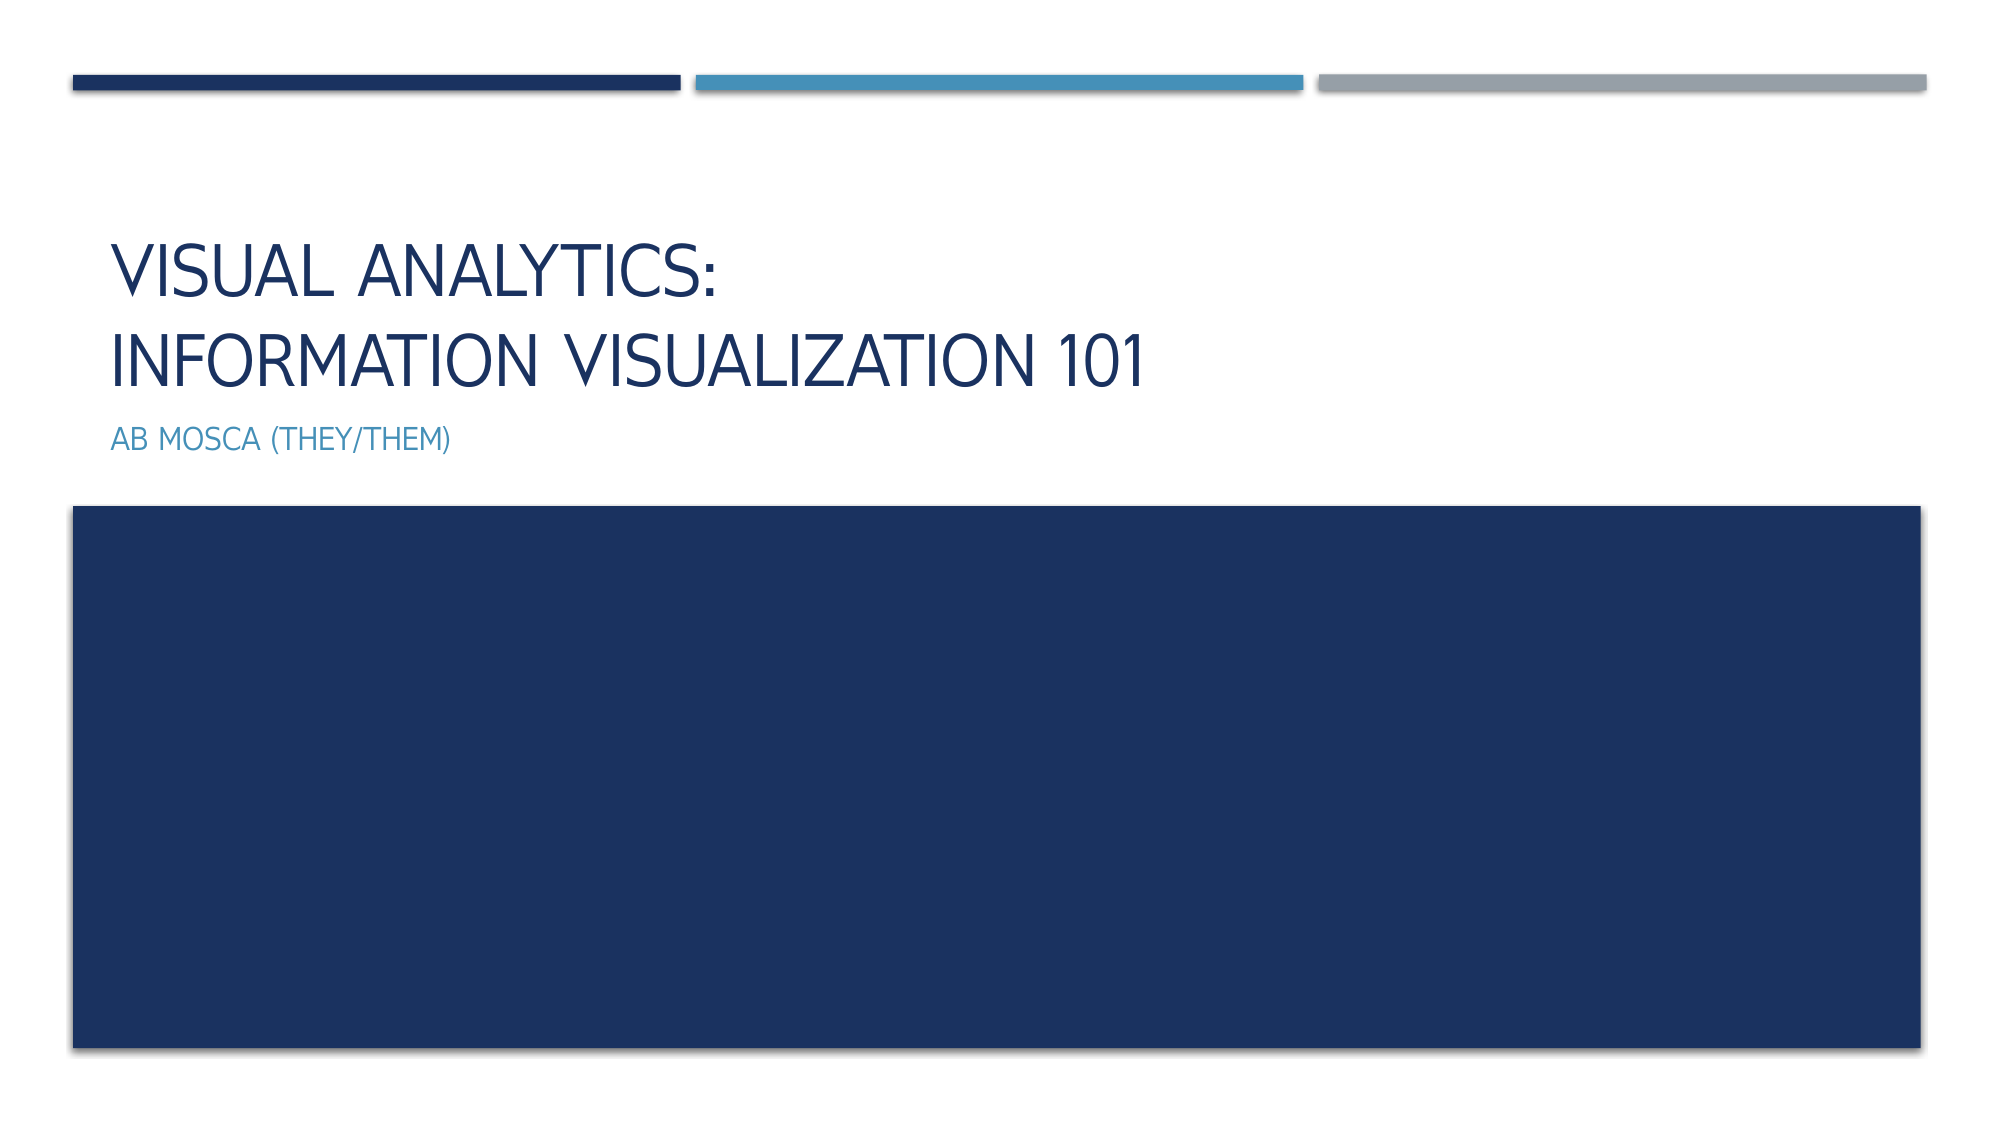

# Visual Analytics: Information Visualization 101
Ab Mosca (they/them)